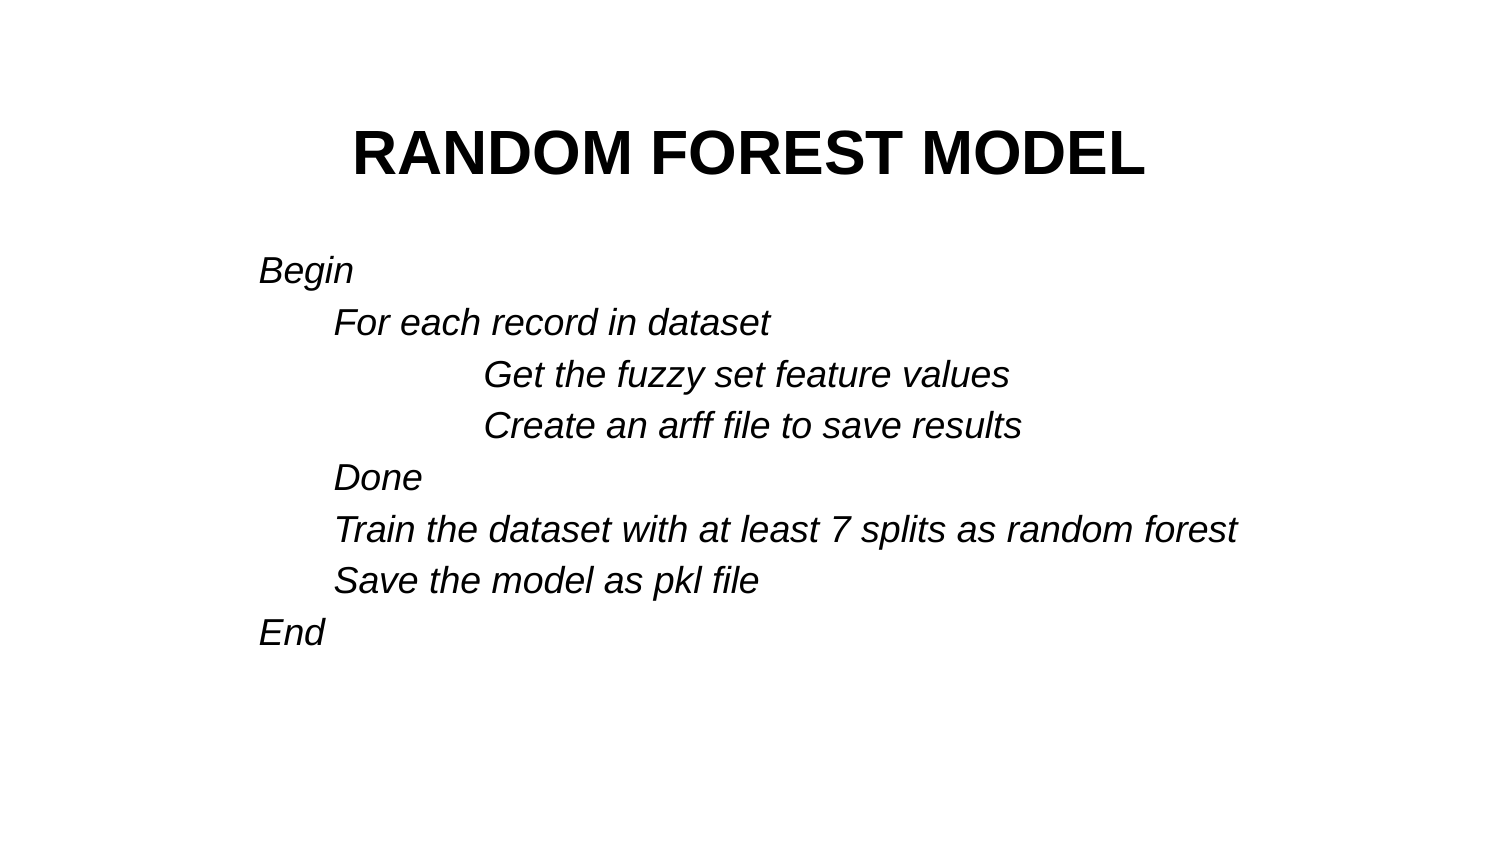

# RANDOM FOREST MODEL
Begin
For each record in dataset
	Get the fuzzy set feature values
	Create an arff file to save results
Done
Train the dataset with at least 7 splits as random forest
Save the model as pkl file
End